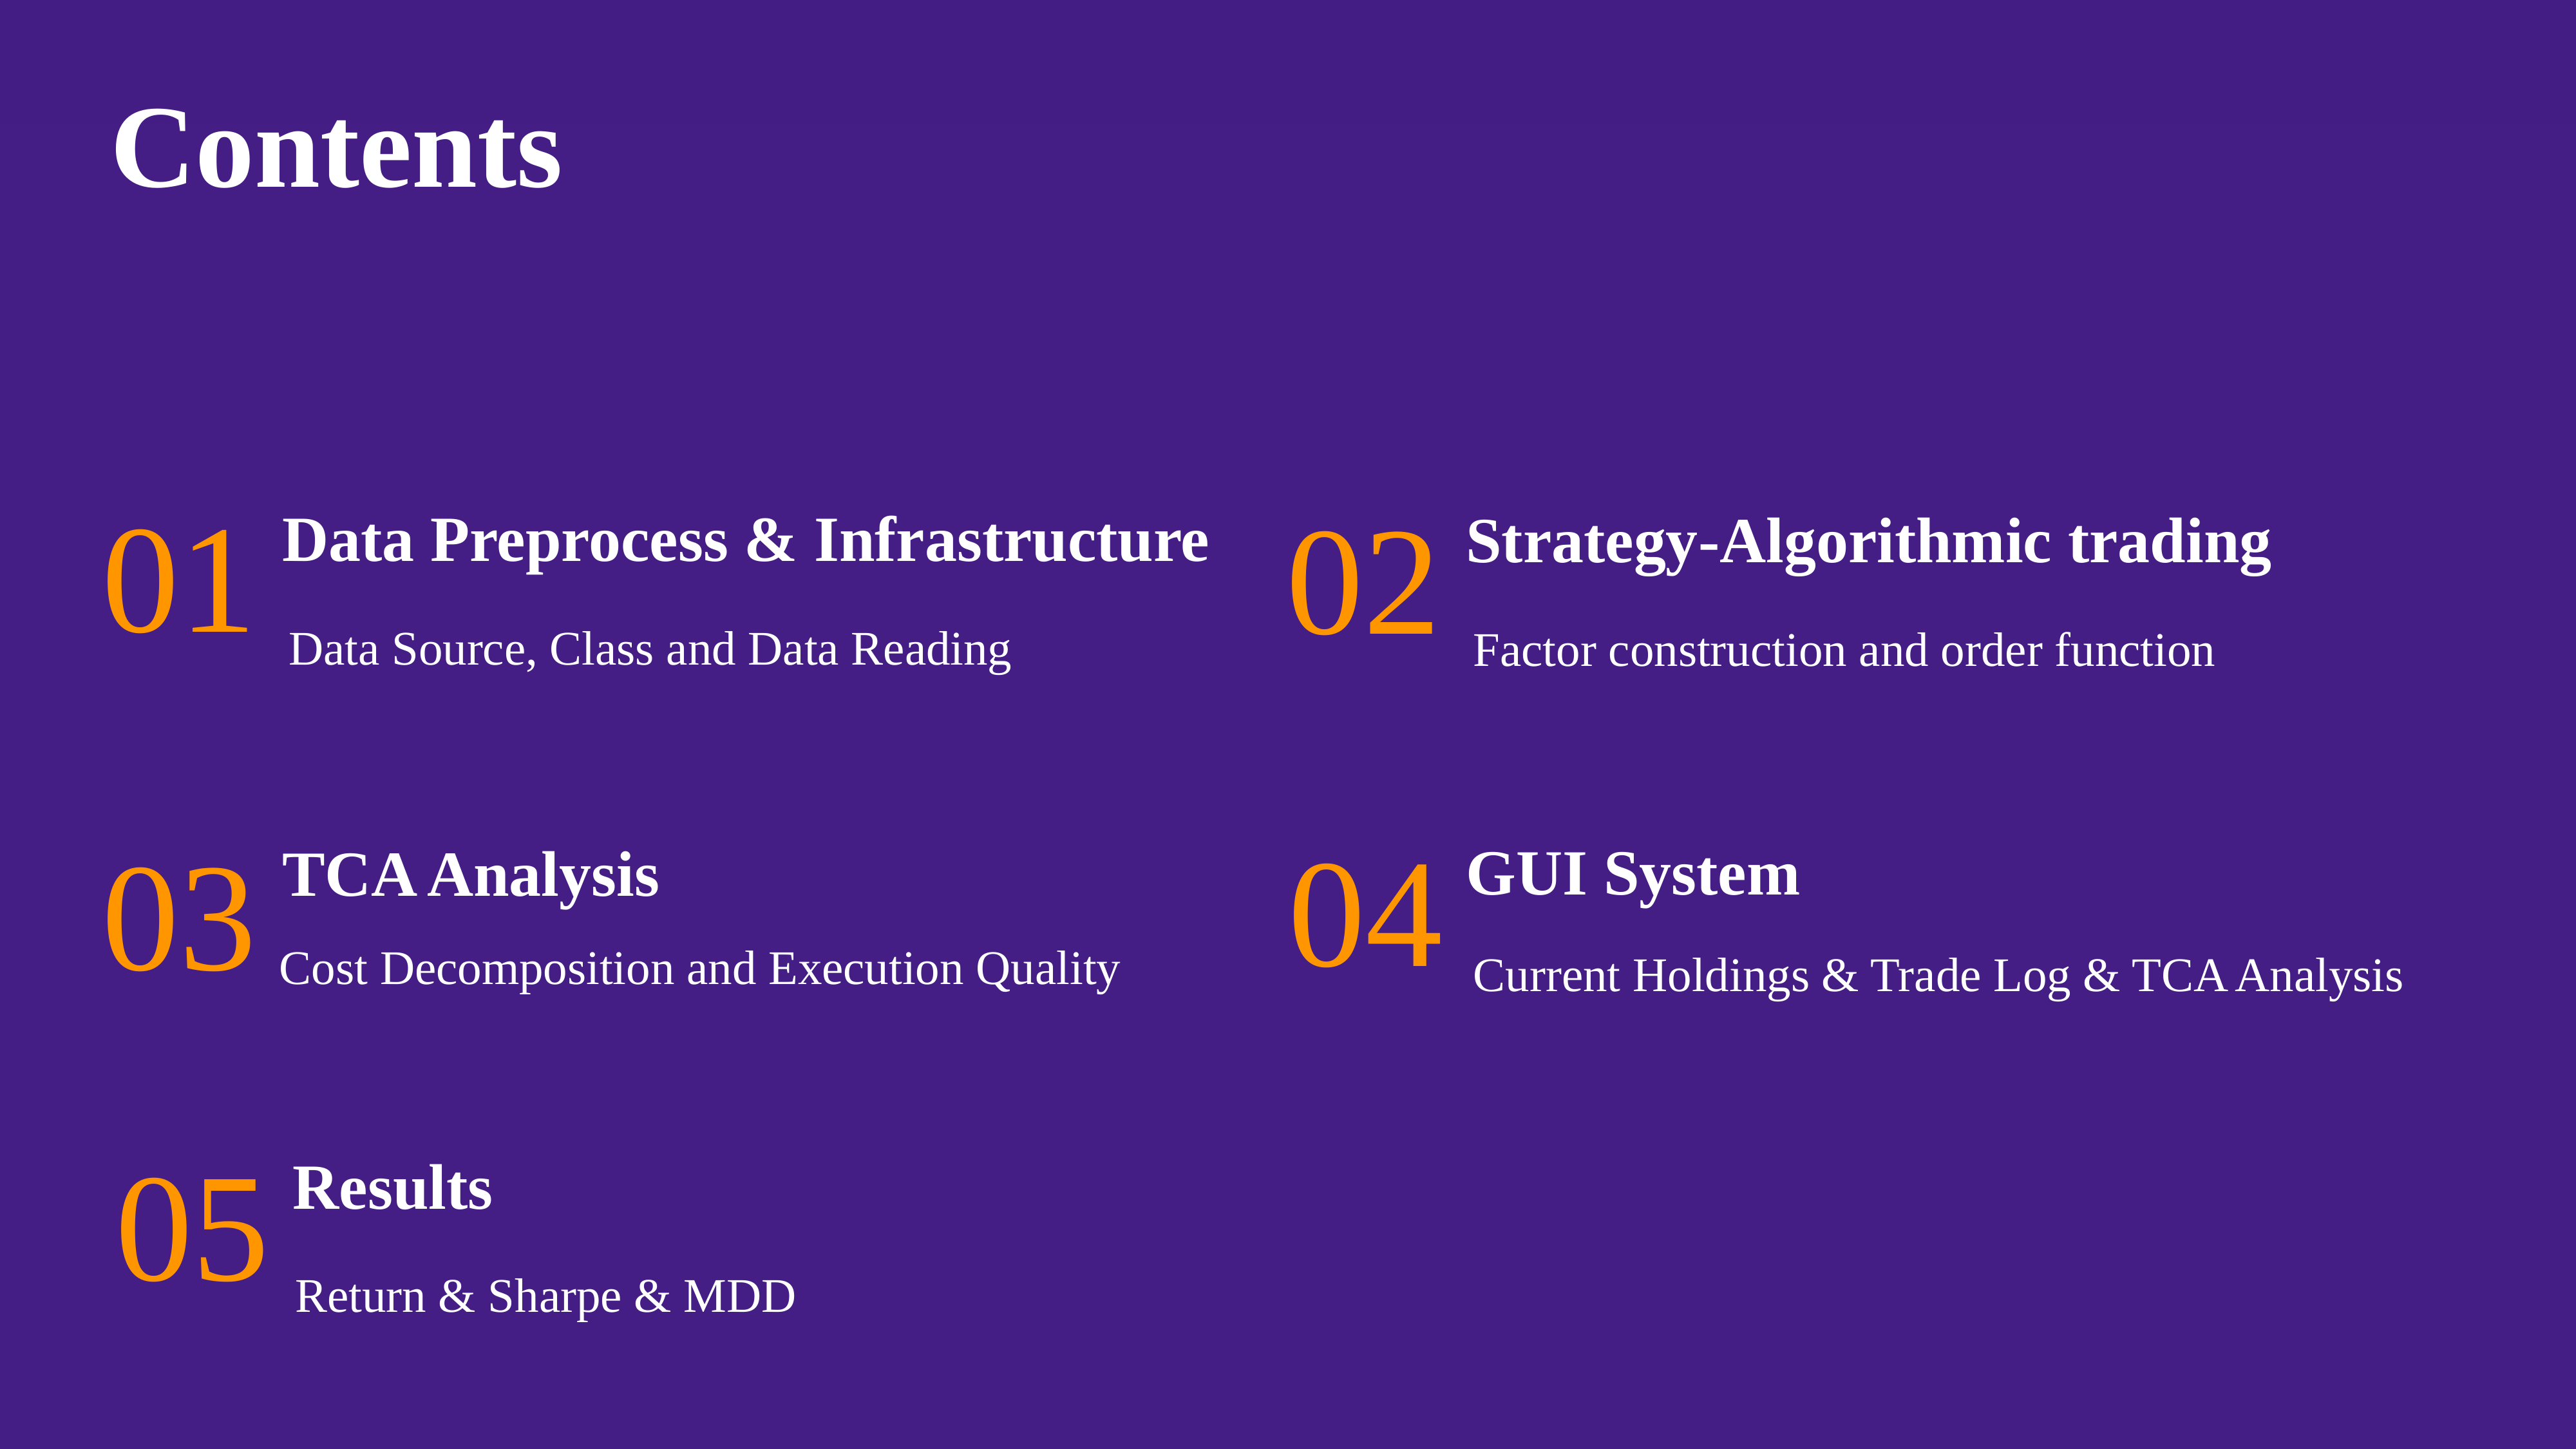

# Contents
01
02
Data Preprocess & Infrastructure
Data Source, Class and Data Reading
Strategy-Algorithmic trading
Factor construction and order function
04
03
GUI System
TCA Analysis
Cost Decomposition and Execution Quality
Current Holdings & Trade Log & TCA Analysis
05
Results
Return & Sharpe & MDD